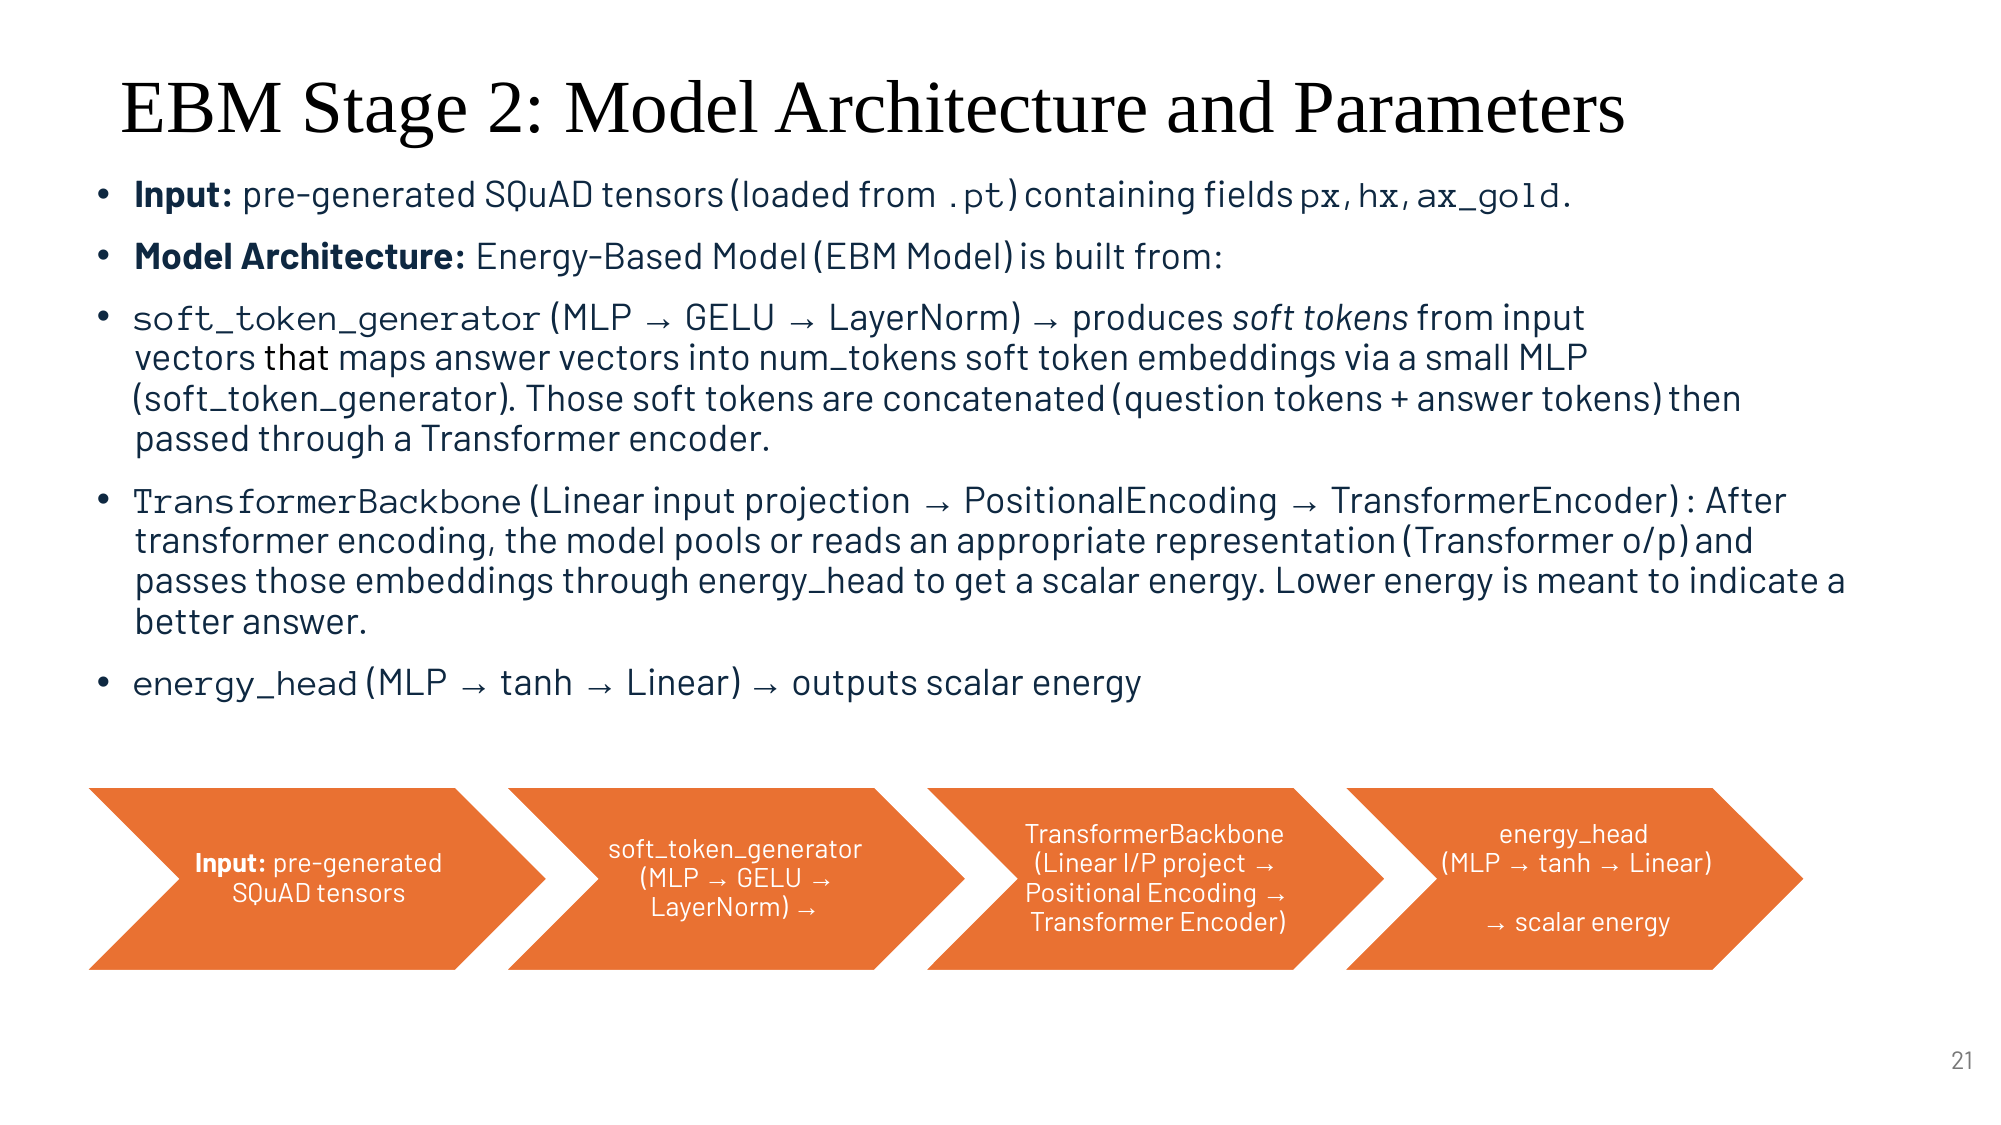

# EBM Stage 2: Model Architecture and Parameters

Input: pre-generated SQuAD tensors (loaded from .pt) containing fields px, hx, ax_gold.
Model Architecture: Energy-Based Model (EBM Model) is built from:
soft_token_generator (MLP → GELU → LayerNorm) → produces soft tokens from input vectors that maps answer vectors into num_tokens soft token embeddings via a small MLP (soft_token_generator). Those soft tokens are concatenated (question tokens + answer tokens) then passed through a Transformer encoder.
TransformerBackbone (Linear input projection → PositionalEncoding → TransformerEncoder) : After transformer encoding, the model pools or reads an appropriate representation (Transformer o/p) and passes those embeddings through energy_head to get a scalar energy. Lower energy is meant to indicate a better answer.
energy_head (MLP → tanh → Linear) → outputs scalar energy
Input: pre-generated SQuAD tensors
soft_token_generator
(MLP → GELU → LayerNorm) →
TransformerBackbone
(Linear I/P project →
Positional Encoding →
Transformer Encoder)
energy_head
(MLP → tanh → Linear)
→ scalar energy
21